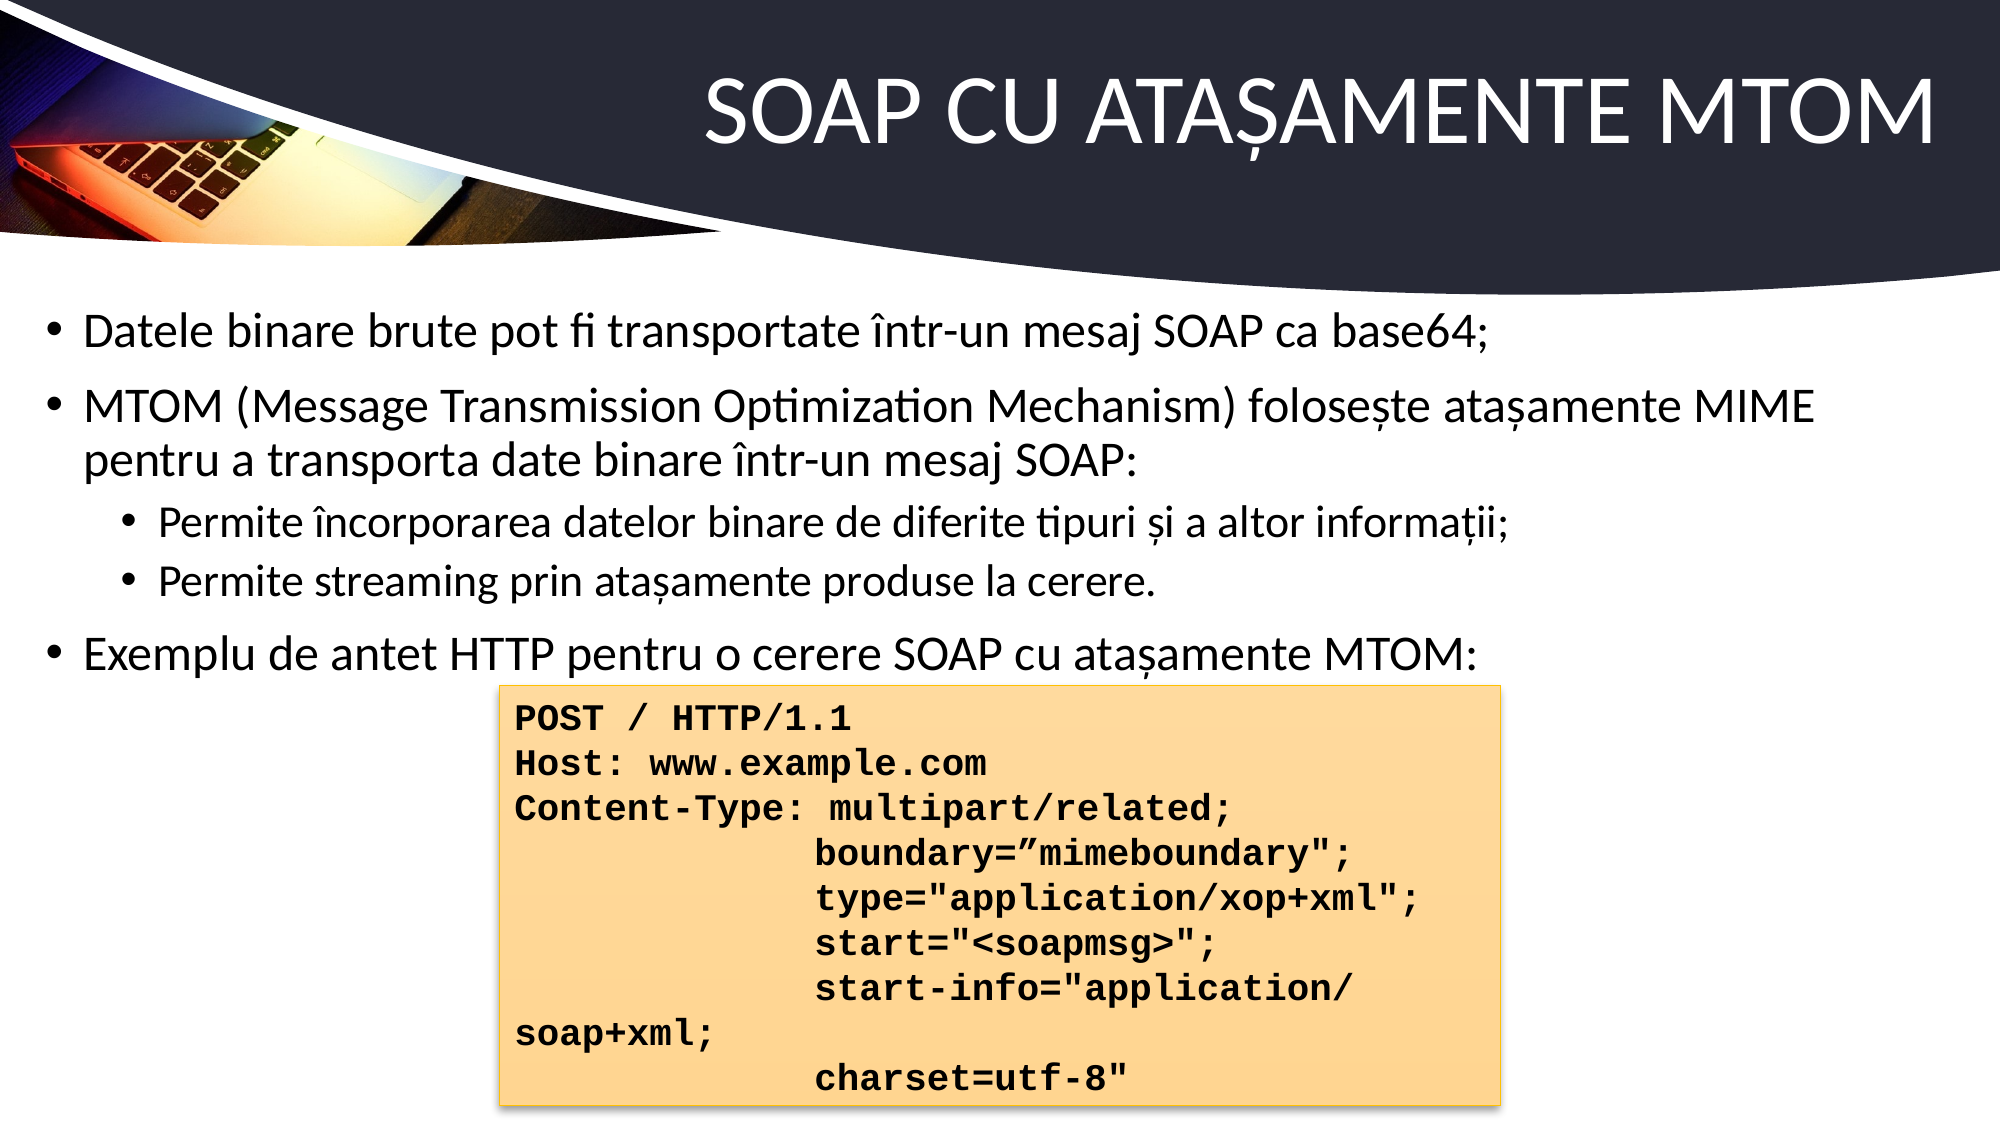

# SOAP cu atașamente MTOM
Datele binare brute pot fi transportate într-un mesaj SOAP ca base64;
MTOM (Message Transmission Optimization Mechanism) folosește atașamente MIME pentru a transporta date binare într-un mesaj SOAP:
Permite încorporarea datelor binare de diferite tipuri și a altor informații;
Permite streaming prin atașamente produse la cerere.
Exemplu de antet HTTP pentru o cerere SOAP cu atașamente MTOM:
POST / HTTP/1.1
Host: www.example.com
Content-Type: multipart/related;
		boundary=”mimeboundary";
		type="application/xop+xml";
		start="<soapmsg>";
		start-info="application/soap+xml;
		charset=utf-8"